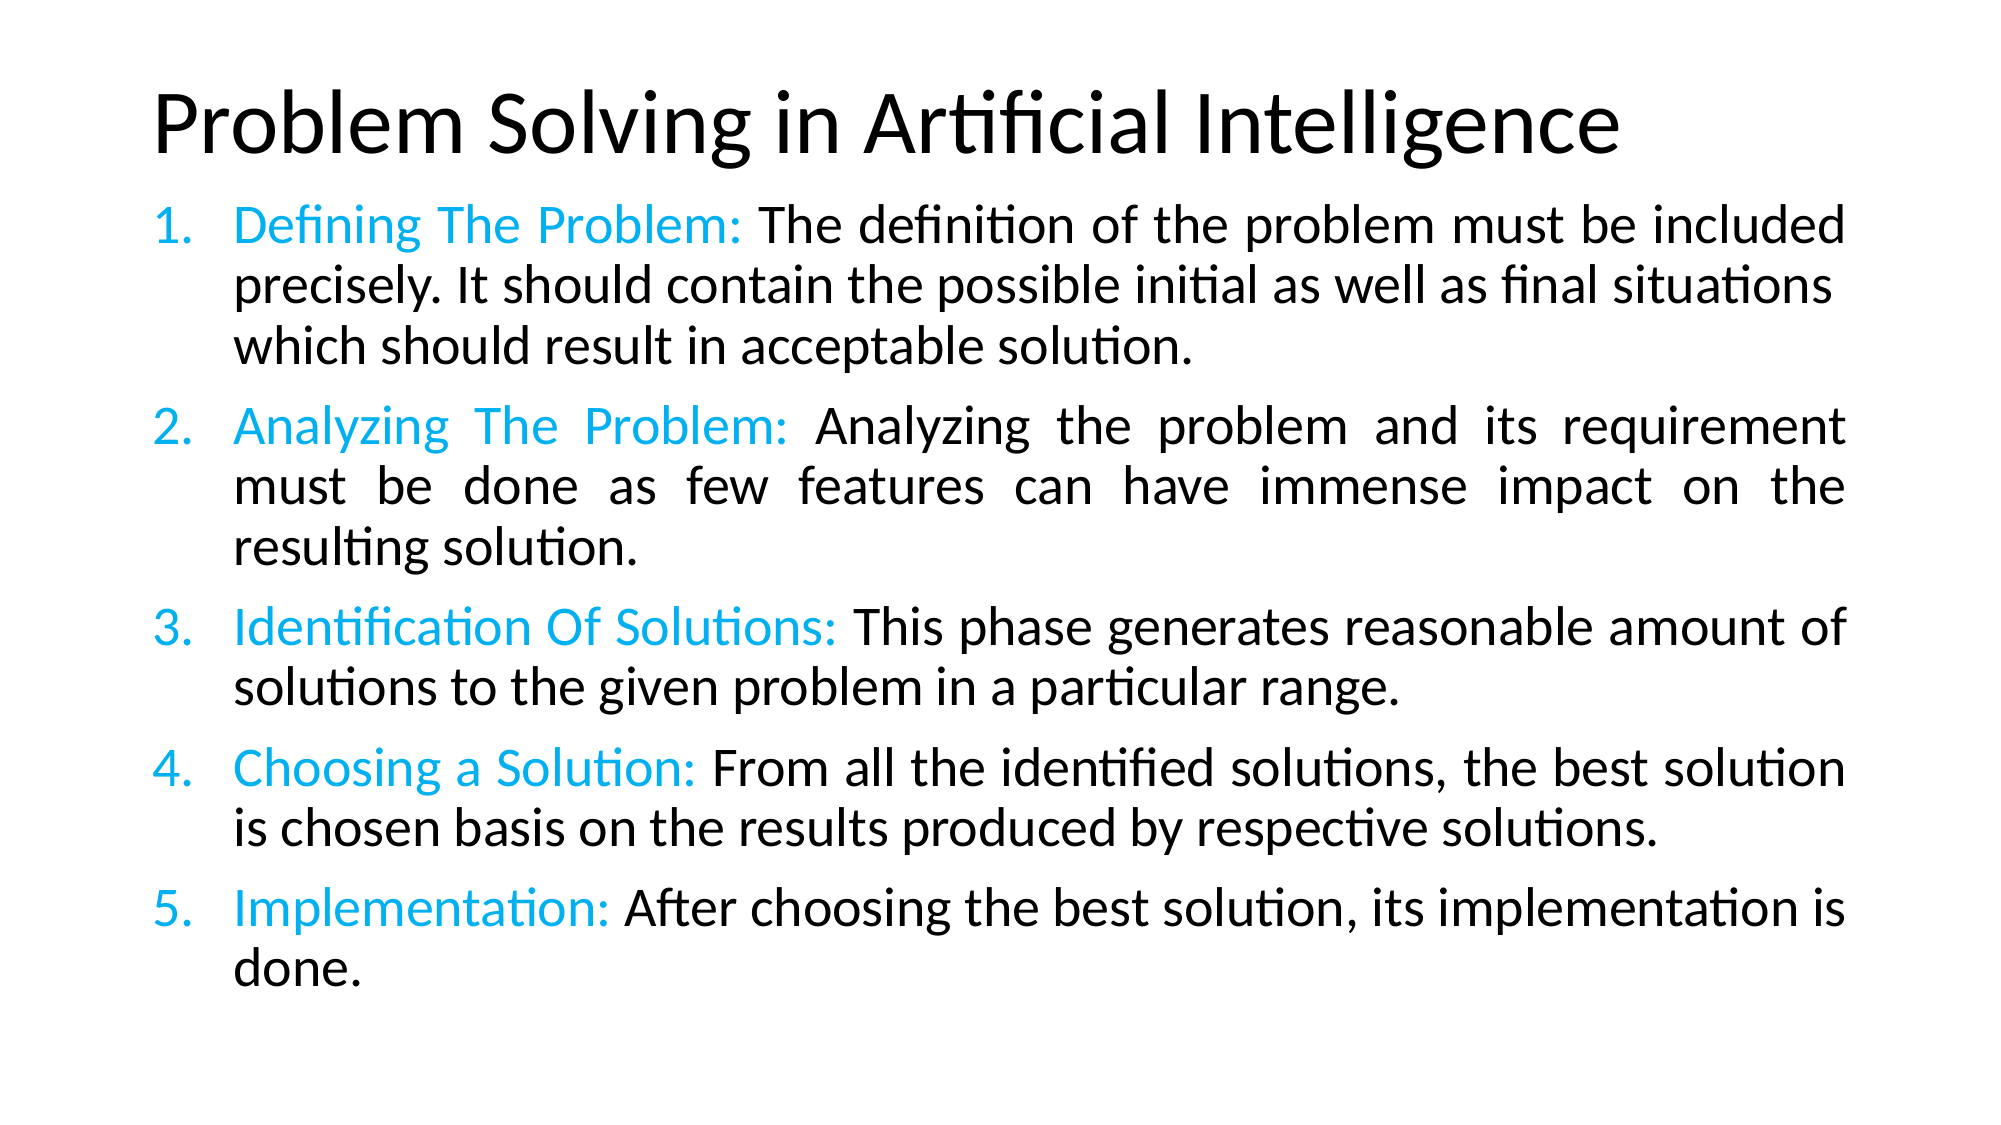

# Problem Solving in Artificial Intelligence
Defining The Problem: The definition of the problem must be included precisely. It should contain the possible initial as well as final situations  which should result in acceptable solution.
Analyzing The Problem: Analyzing the problem and its requirement must be done as few features can have immense impact on the resulting solution.
Identification Of Solutions: This phase generates reasonable amount of solutions to the given problem in a particular range.
Choosing a Solution: From all the identified solutions, the best solution is chosen basis on the results produced by respective solutions.
Implementation: After choosing the best solution, its implementation is done.